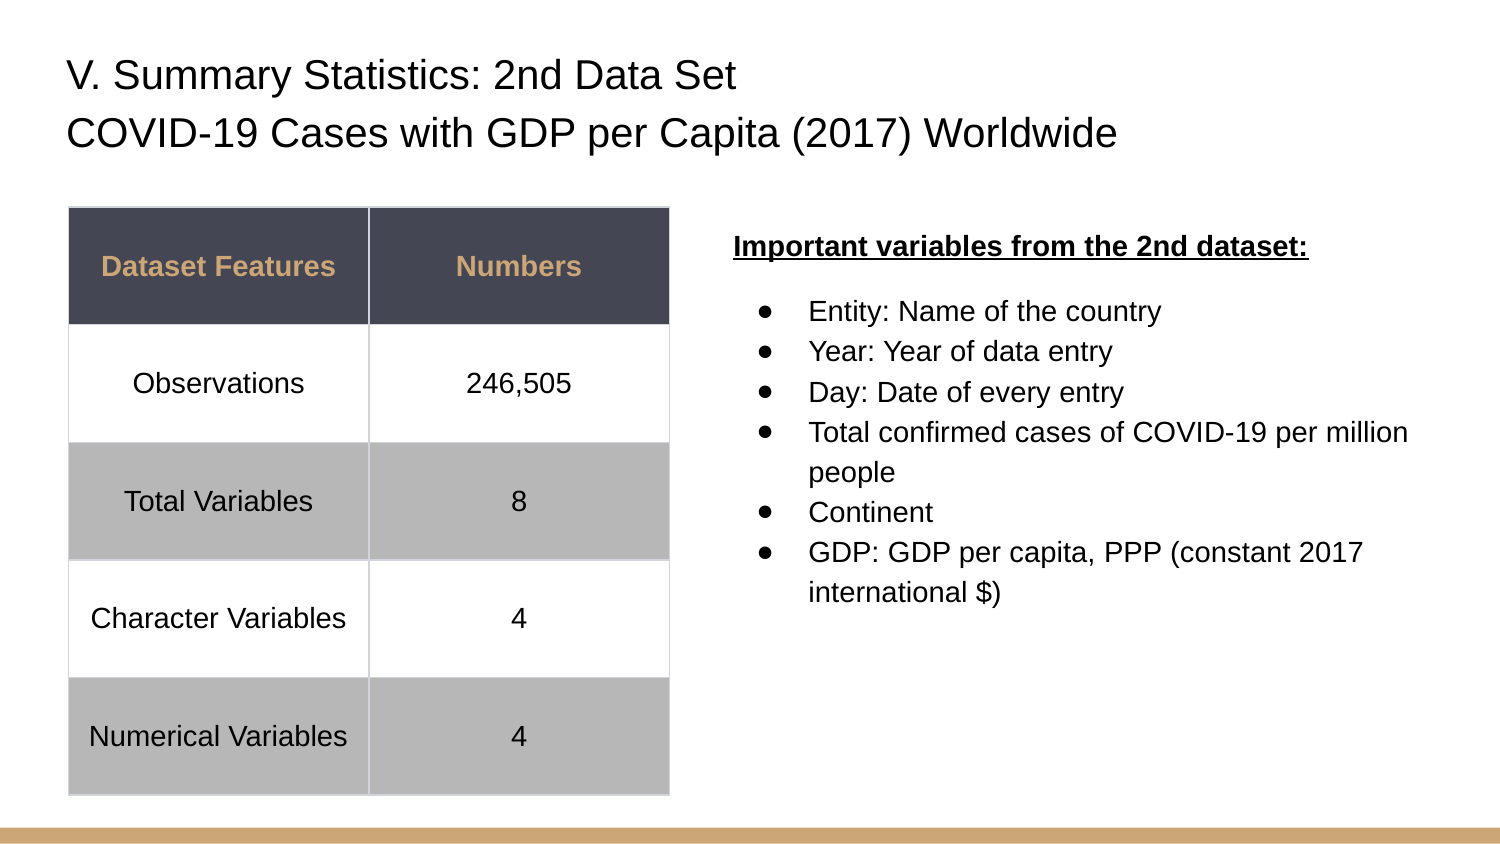

# V. Summary Statistics: 2nd Data Set
COVID-19 Cases with GDP per Capita (2017) Worldwide
| Dataset Features | Numbers |
| --- | --- |
| Observations | 246,505 |
| Total Variables | 8 |
| Character Variables | 4 |
| Numerical Variables | 4 |
Important variables from the 2nd dataset:
Entity: Name of the country
Year: Year of data entry
Day: Date of every entry
Total confirmed cases of COVID-19 per million people
Continent
GDP: GDP per capita, PPP (constant 2017 international $)